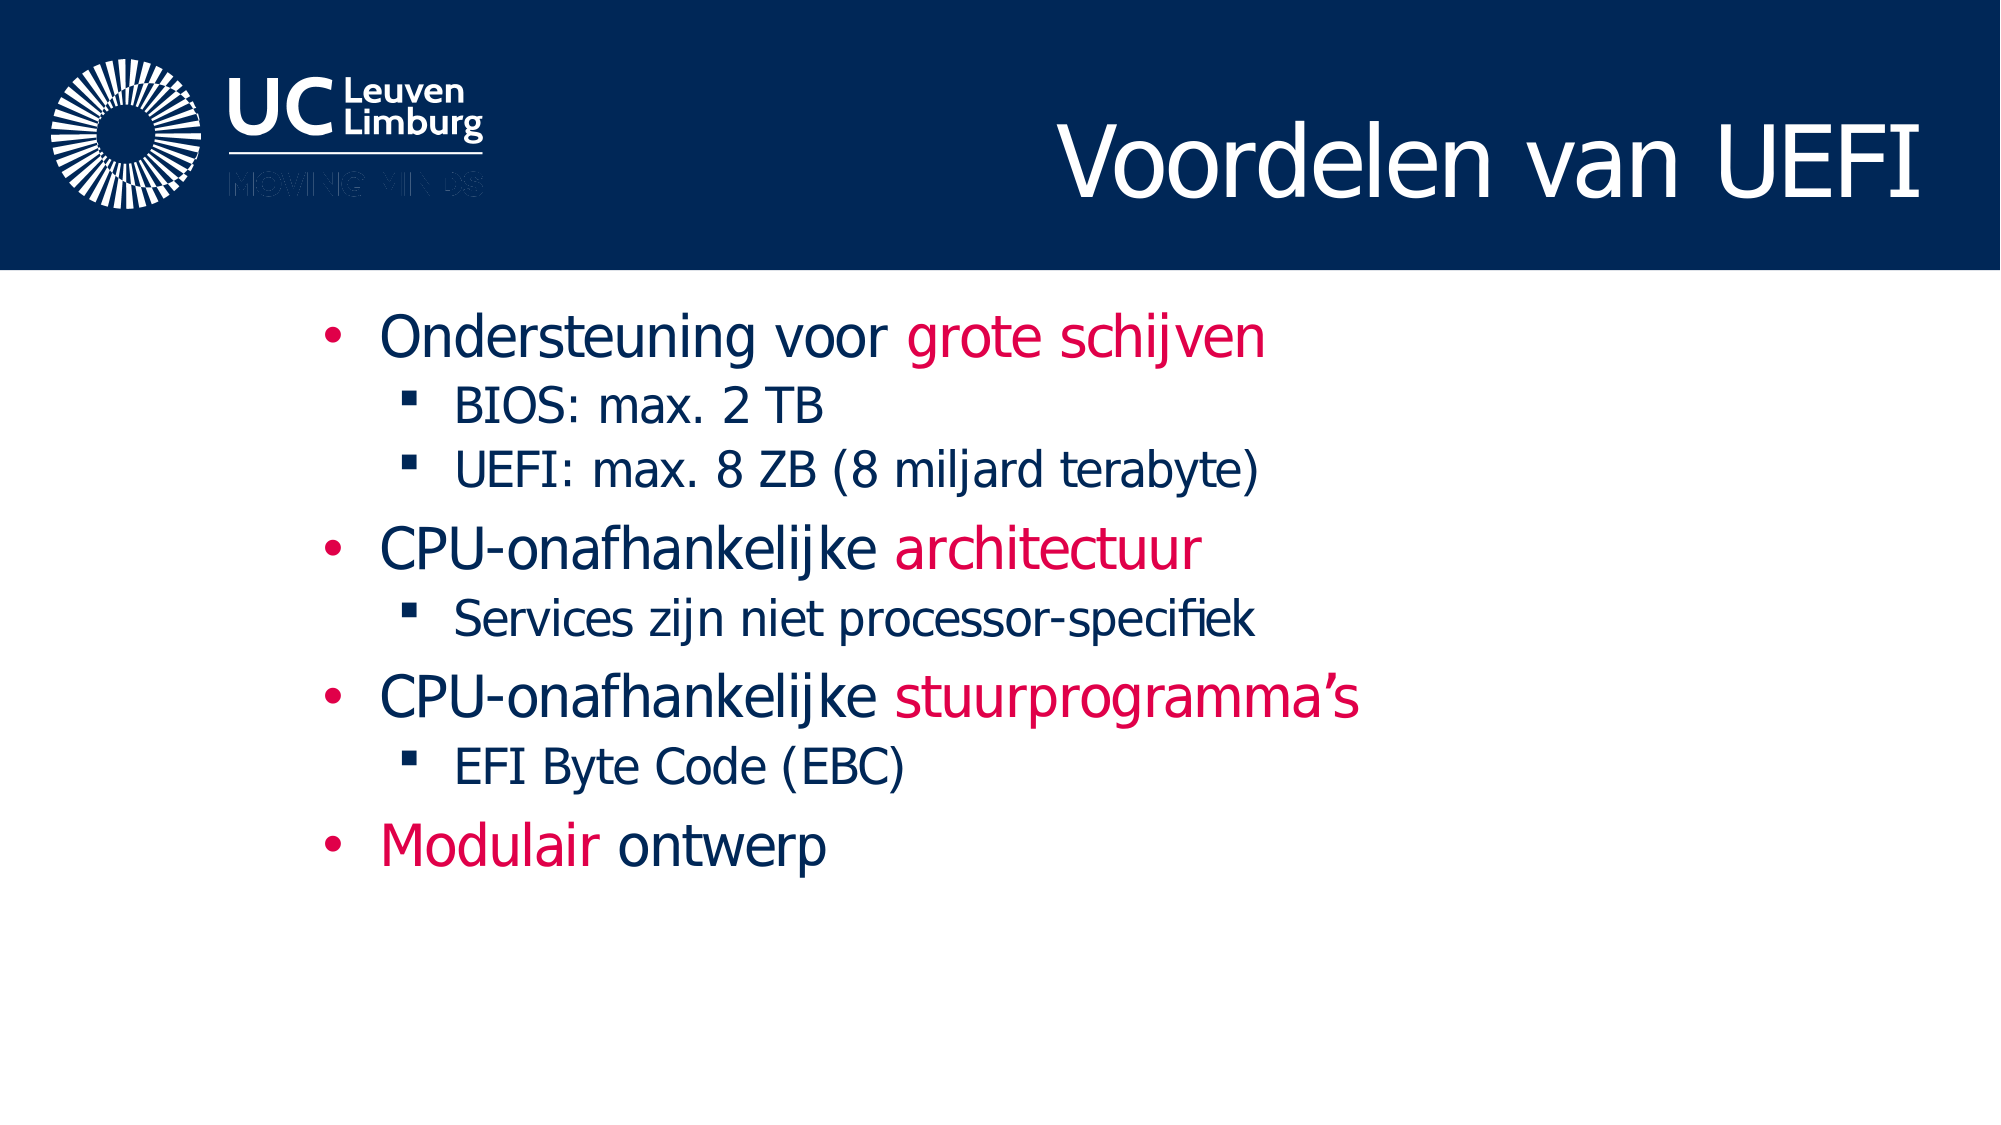

# Voordelen van UEFI
Ondersteuning voor grote schijven
BIOS: max. 2 TB
UEFI: max. 8 ZB (8 miljard terabyte)
CPU-onafhankelijke architectuur
Services zijn niet processor-specifiek
CPU-onafhankelijke stuurprogramma’s
EFI Byte Code (EBC)
Modulair ontwerp